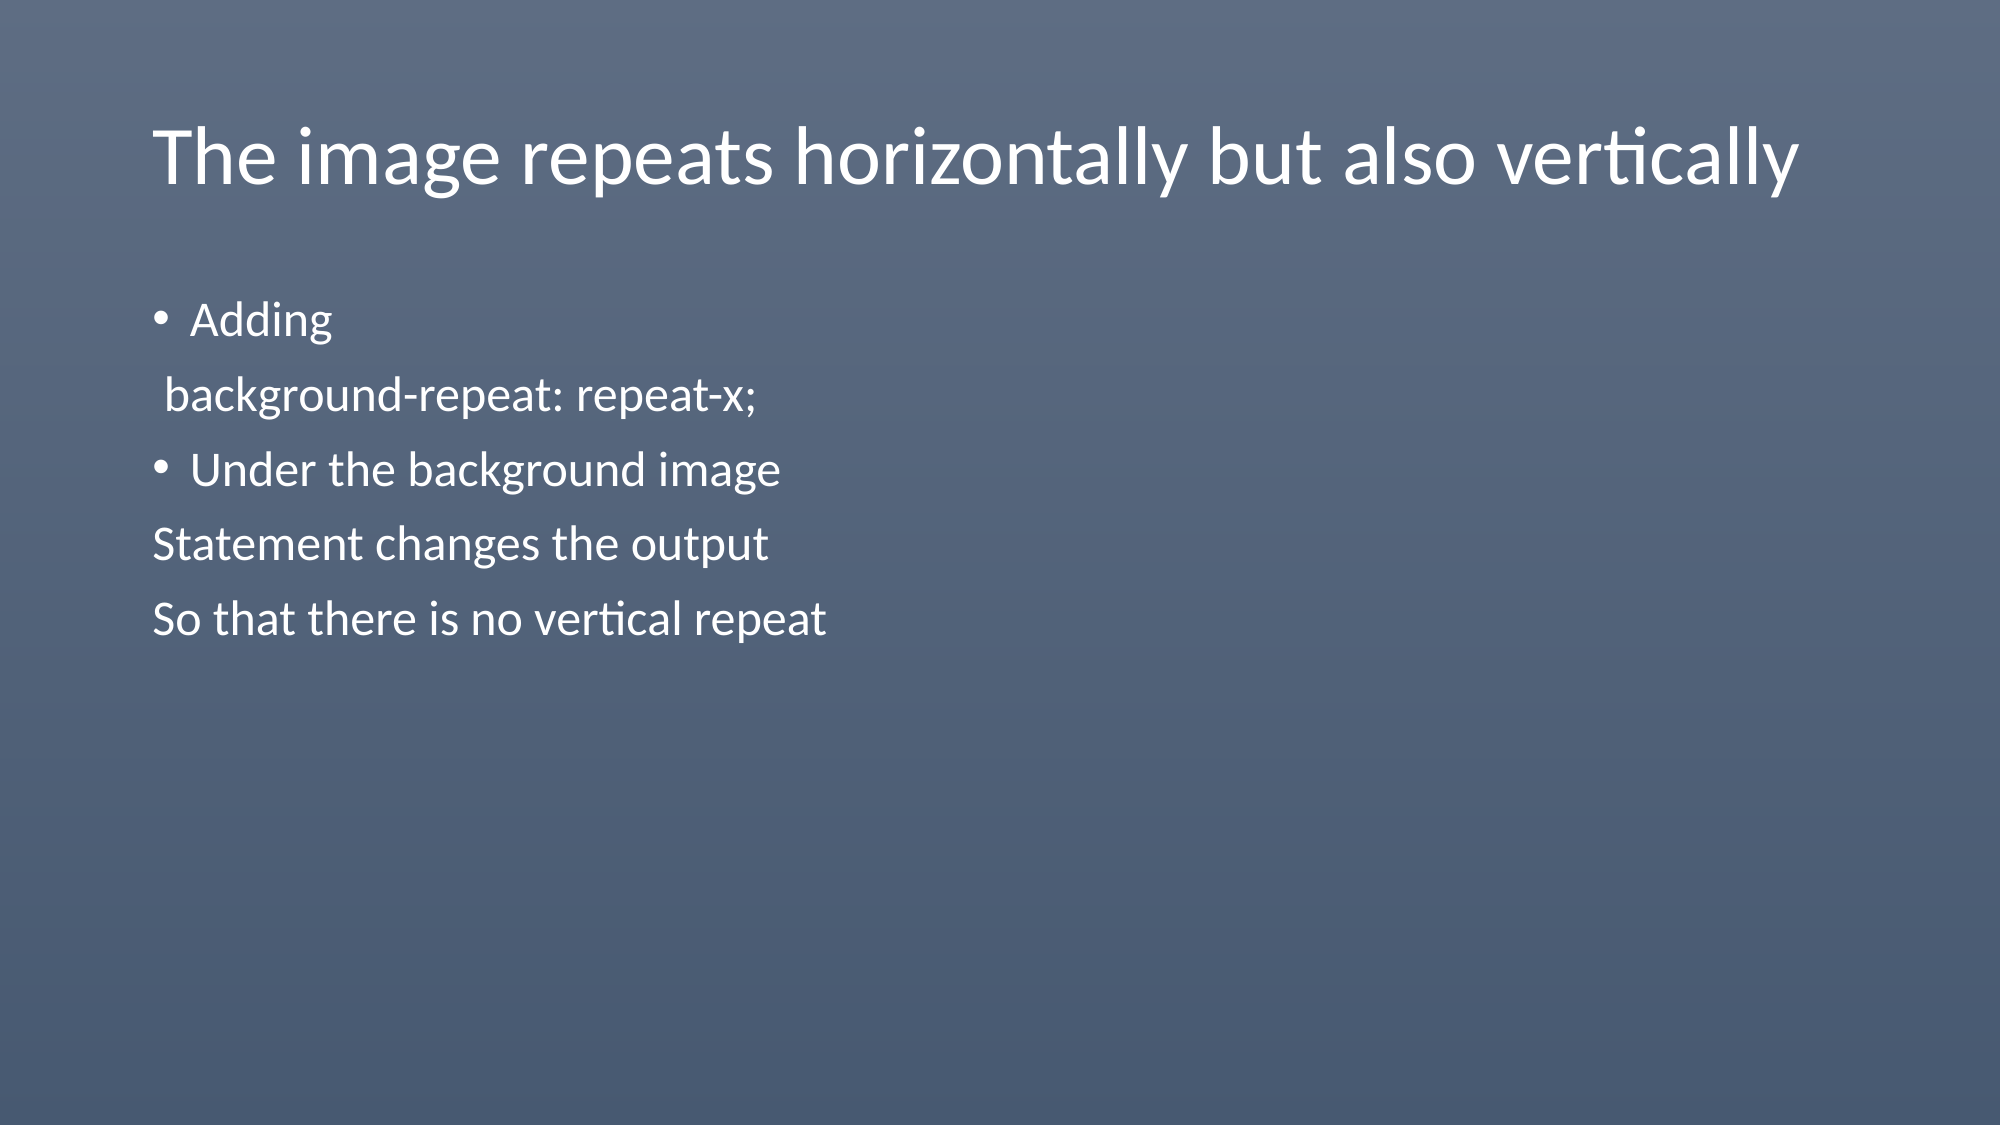

# The image repeats horizontally but also vertically
Adding
 background-repeat: repeat-x;
Under the background image
Statement changes the output
So that there is no vertical repeat